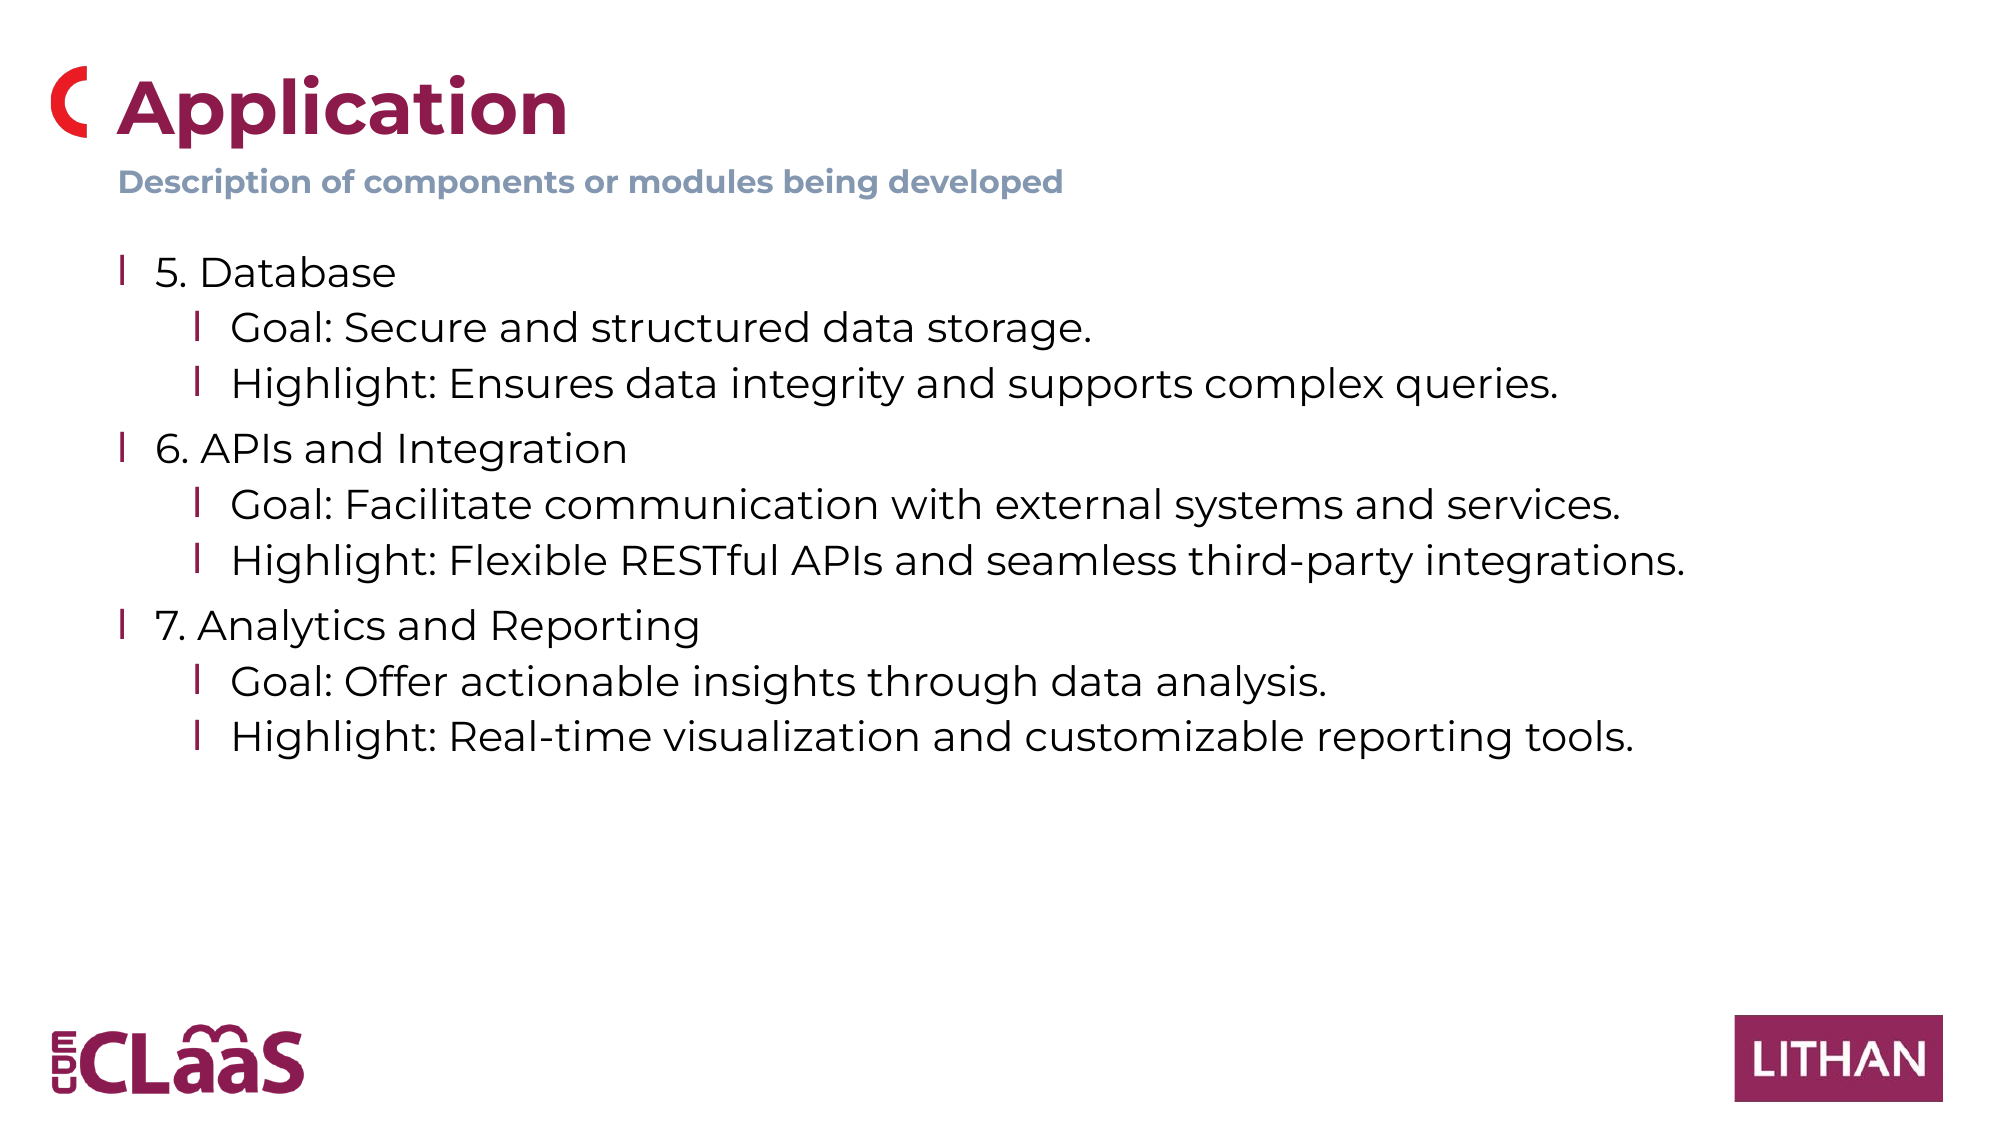

Application
Description of components or modules being developed
5. Database
Goal: Secure and structured data storage.
Highlight: Ensures data integrity and supports complex queries.
6. APIs and Integration
Goal: Facilitate communication with external systems and services.
Highlight: Flexible RESTful APIs and seamless third-party integrations.
7. Analytics and Reporting
Goal: Offer actionable insights through data analysis.
Highlight: Real-time visualization and customizable reporting tools.